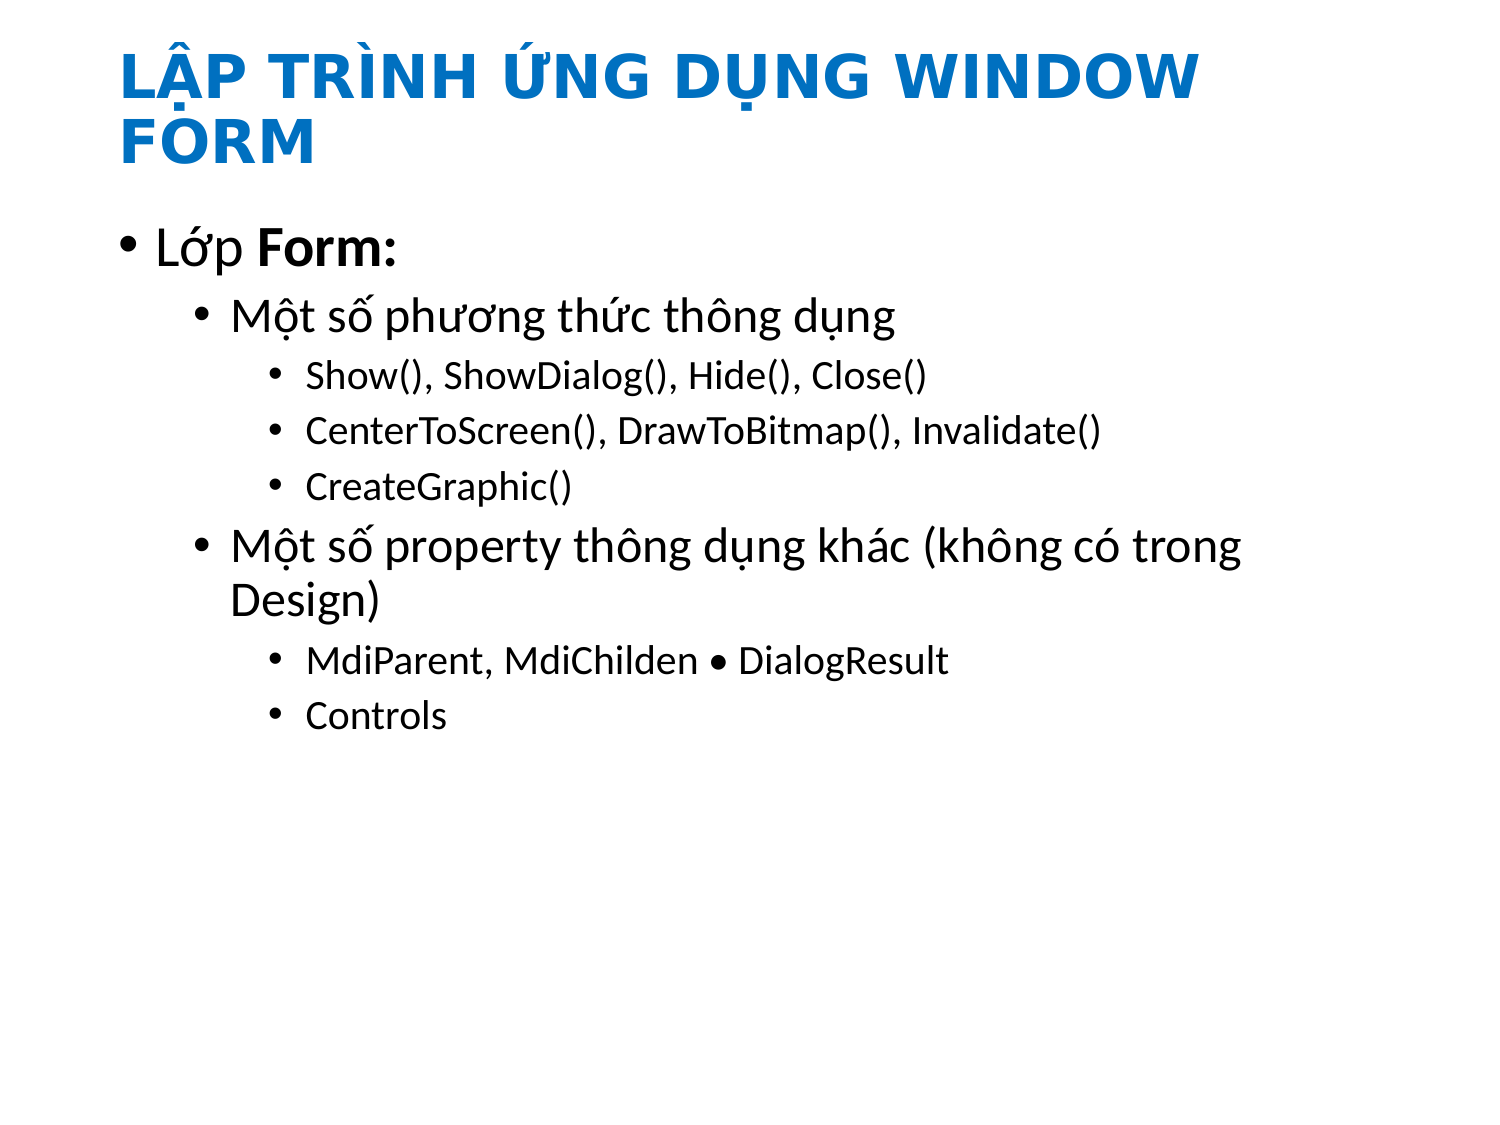

# LẬP TRÌNH ỨNG DỤNG WINDOW FORM
Lớp Form:
Một số phương thức thông dụng
Show(), ShowDialog(), Hide(), Close()
CenterToScreen(), DrawToBitmap(), Invalidate()
CreateGraphic()
Một số property thông dụng khác (không có trong Design)
MdiParent, MdiChilden • DialogResult
Controls